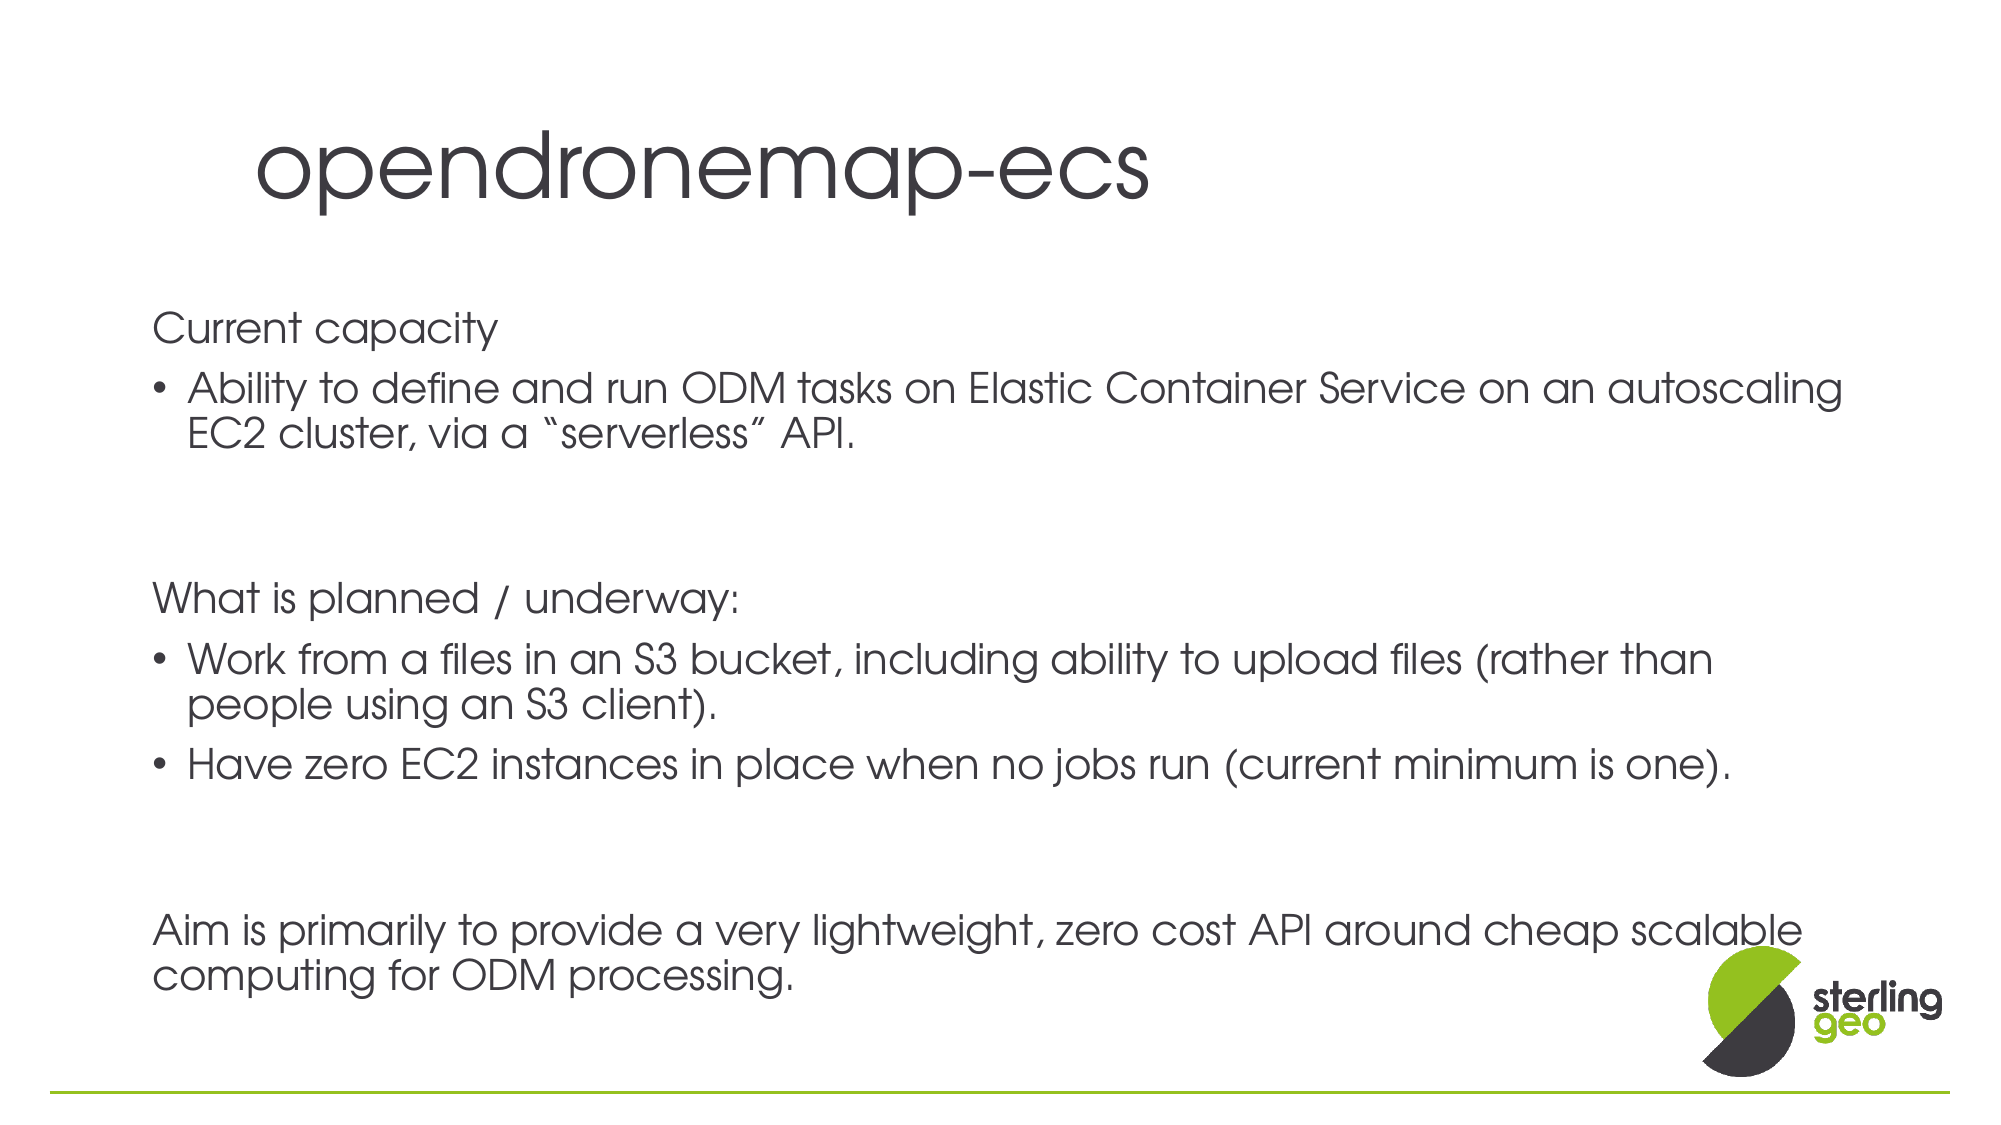

# opendronemap-ecs
Current capacity
Ability to define and run ODM tasks on Elastic Container Service on an autoscaling EC2 cluster, via a “serverless” API.

What is planned / underway:
Work from a files in an S3 bucket, including ability to upload files (rather than people using an S3 client).
Have zero EC2 instances in place when no jobs run (current minimum is one).

Aim is primarily to provide a very lightweight, zero cost API around cheap scalable computing for ODM processing.